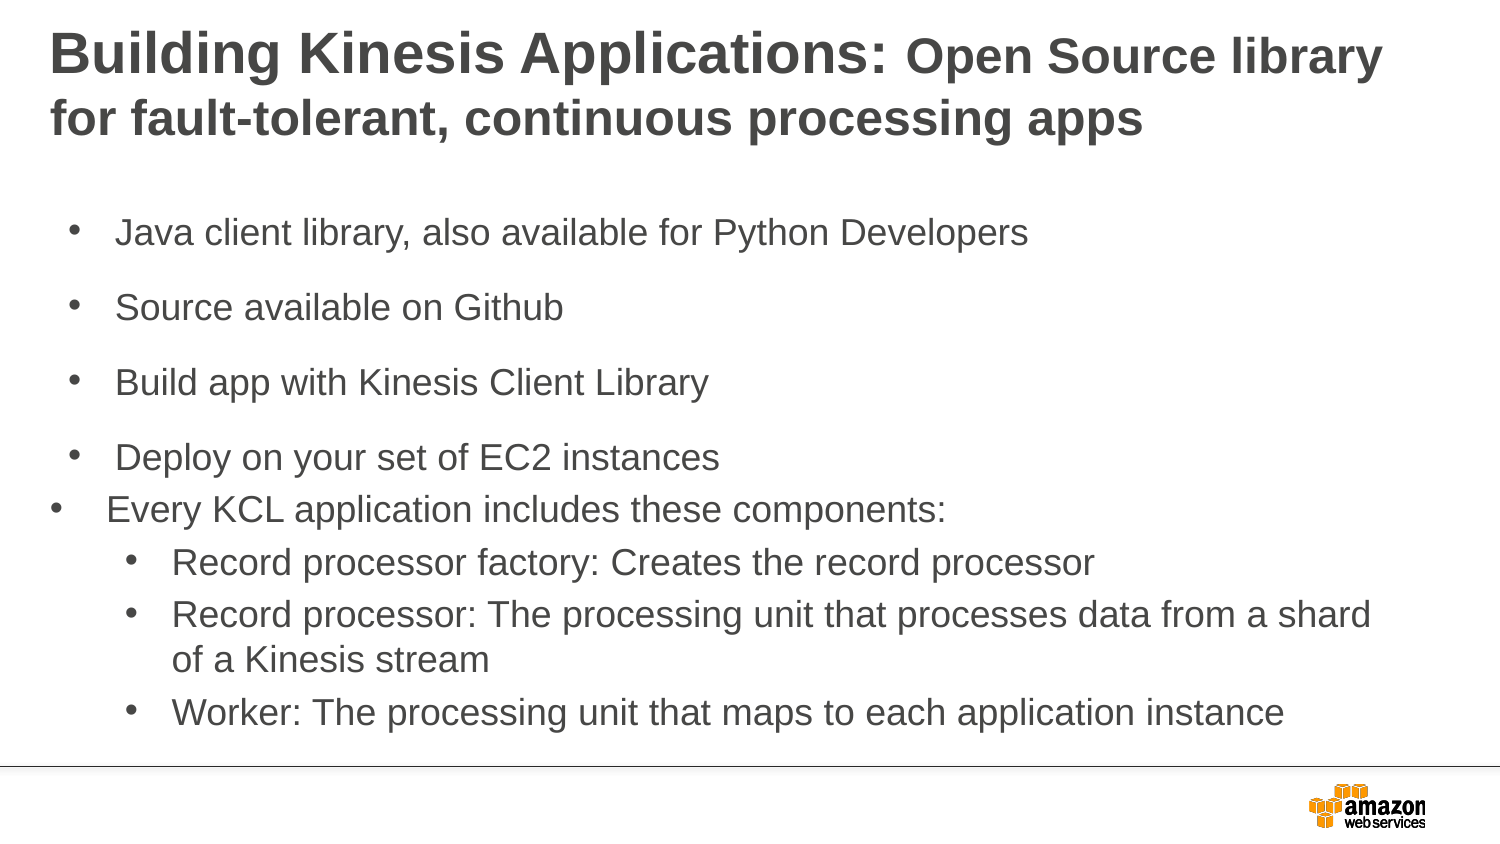

# Building Kinesis Applications: Open Source library for fault-tolerant, continuous processing apps

Java client library, also available for Python Developers
Source available on Github
Build app with Kinesis Client Library
Deploy on your set of EC2 instances
Every KCL application includes these components:
Record processor factory: Creates the record processor
Record processor: The processing unit that processes data from a shard of a Kinesis stream
Worker: The processing unit that maps to each application instance